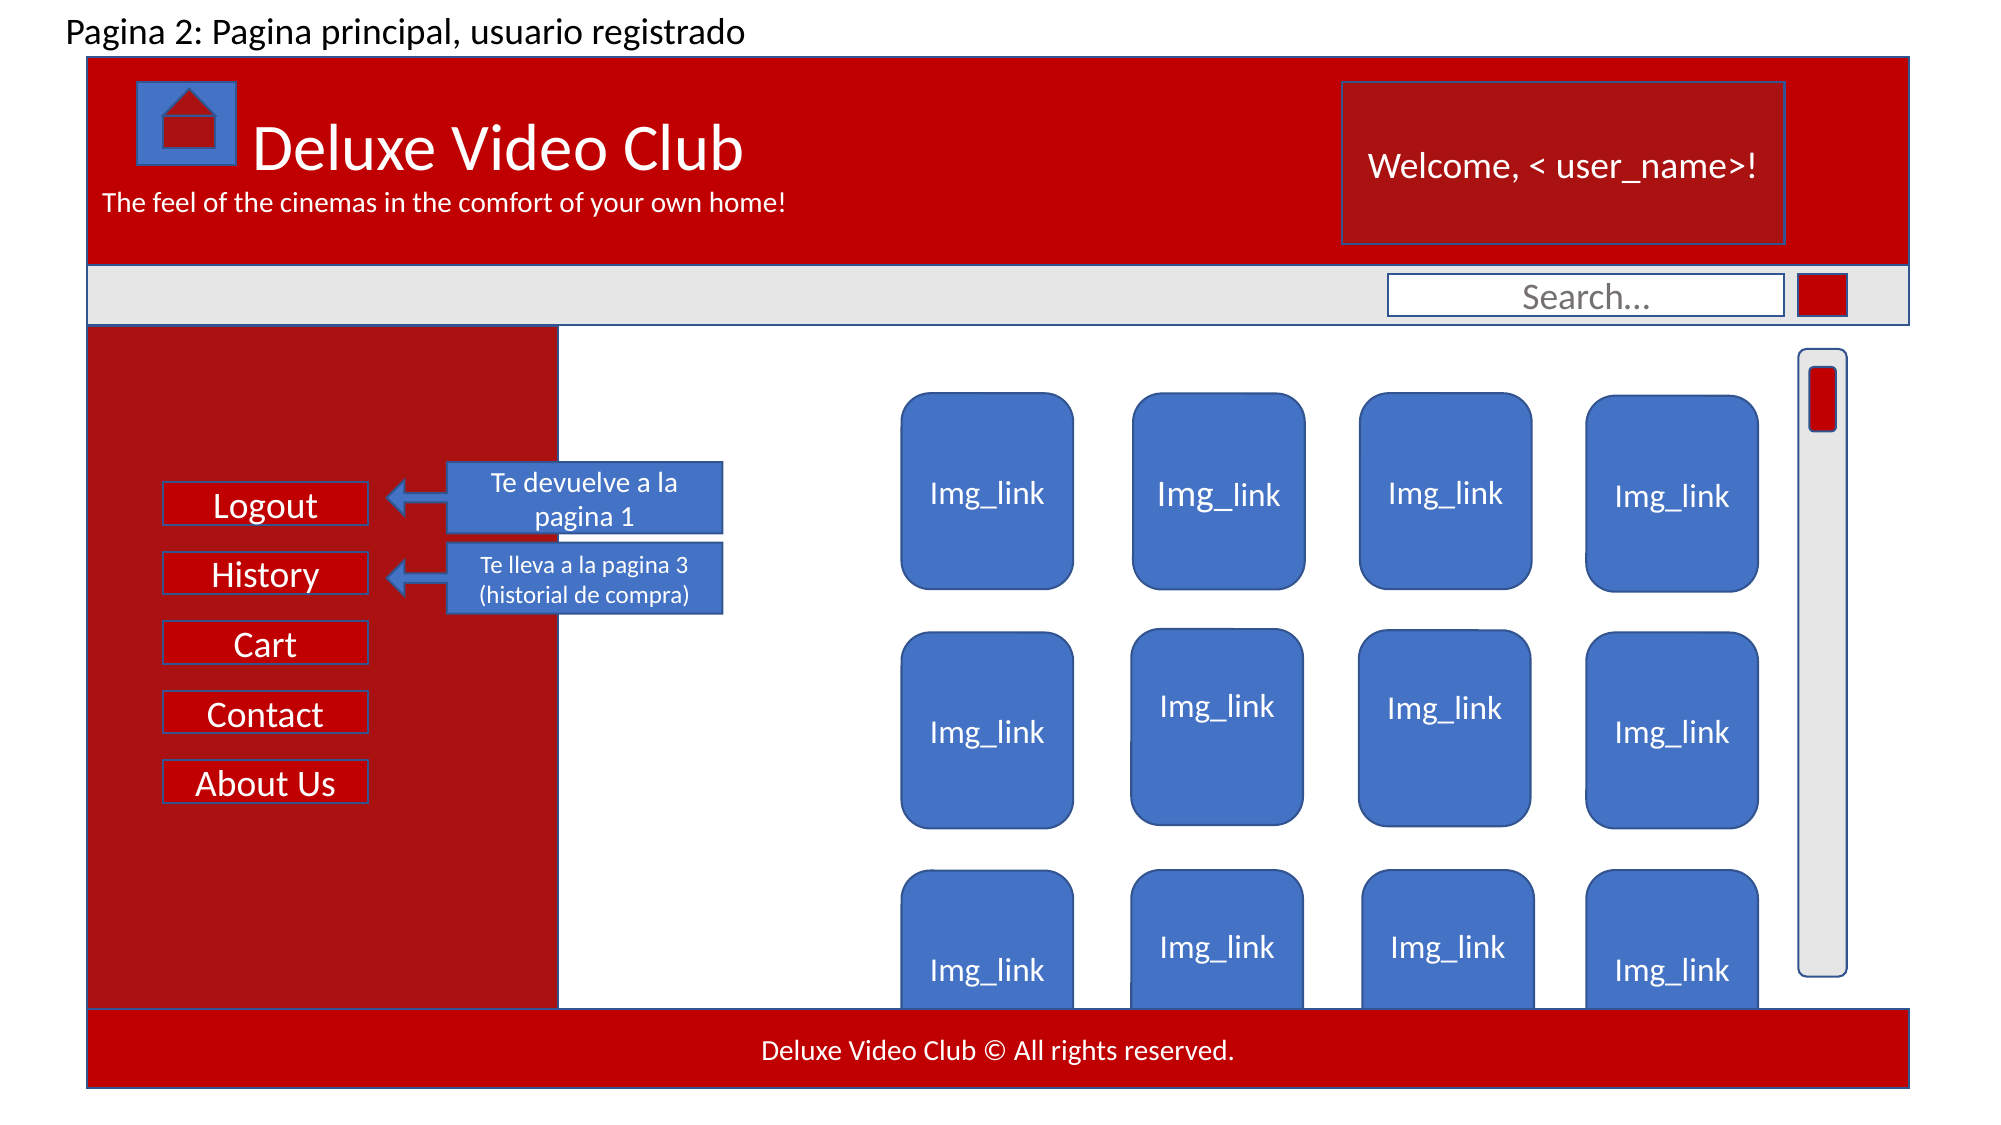

Pagina 2: Pagina principal, usuario registrado
 	Deluxe Video Club
The feel of the cinemas in the comfort of your own home!

Welcome, < user_name>!

Search…

Img_link
Img_link
Img_link
Img_link
Te devuelve a la pagina 1
Logout
Te lleva a la pagina 3 (historial de compra)
History
Cart
Img_link

Img_link

Img_link
Img_link
Contact
About Us
Img_link

Img_link

Img_link
Img_link
Deluxe Video Club © All rights reserved.